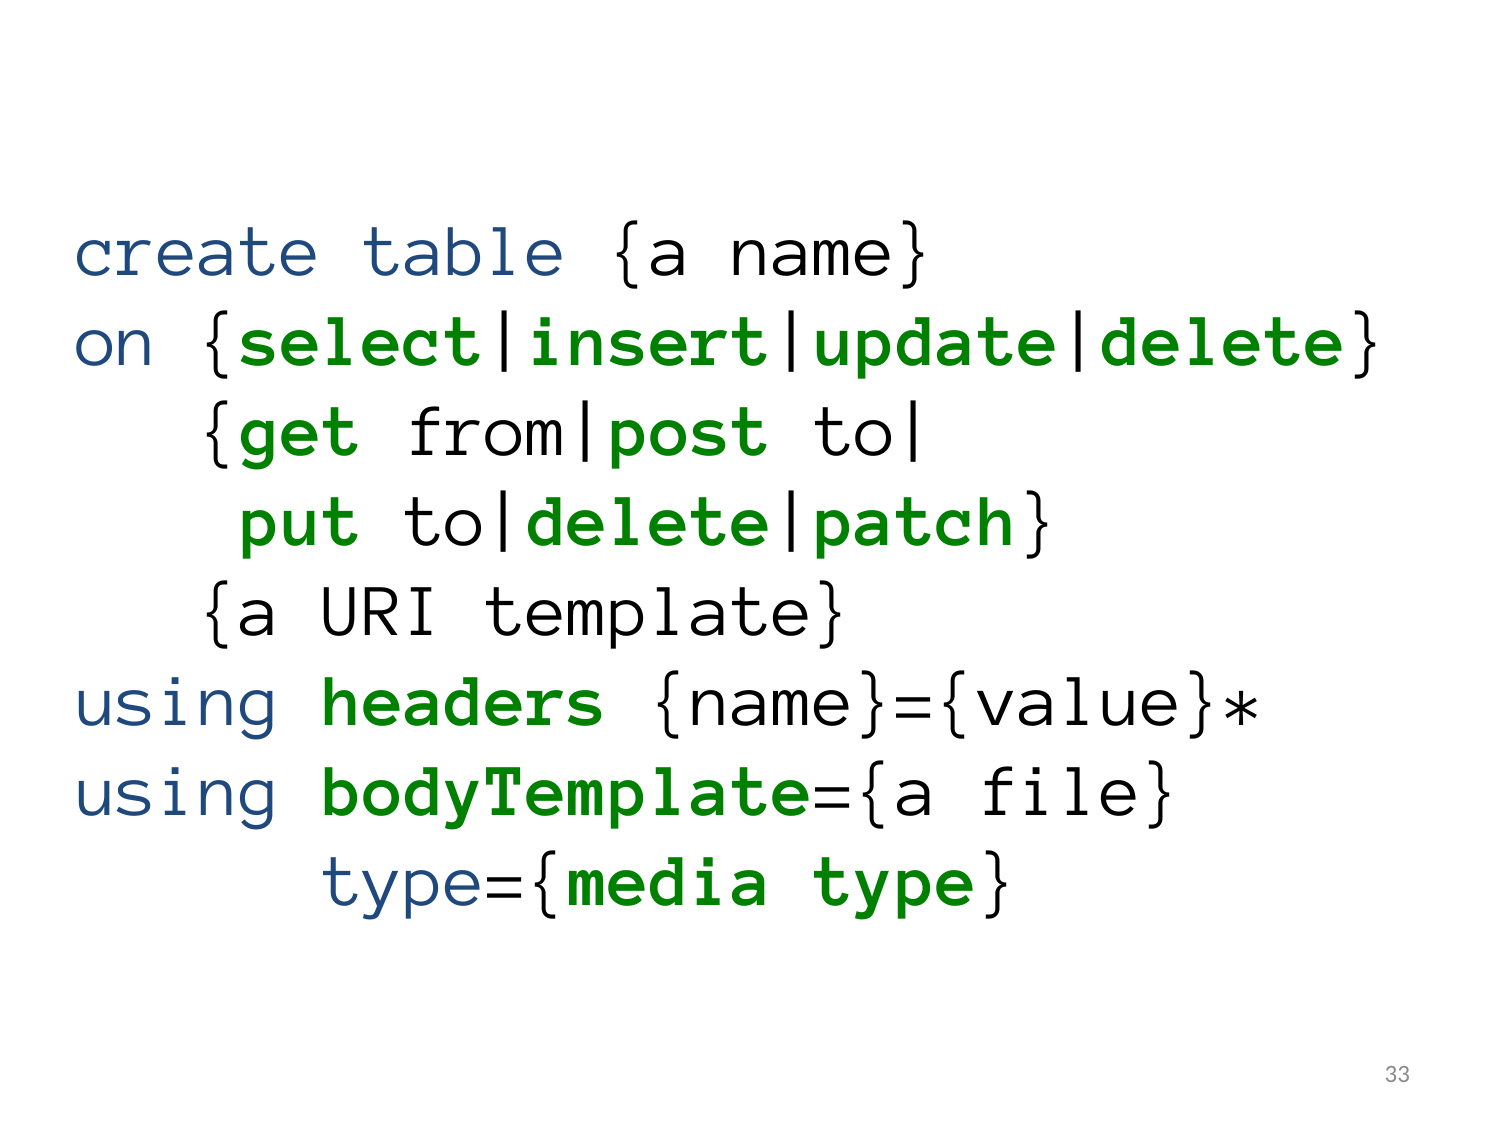

create table {a name}
on {select|insert|update|delete}
   {get from|post to|
    put to|delete|patch}
   {a URI template}
using headers {name}={value}*
using bodyTemplate={a file}
      type={media type}
33